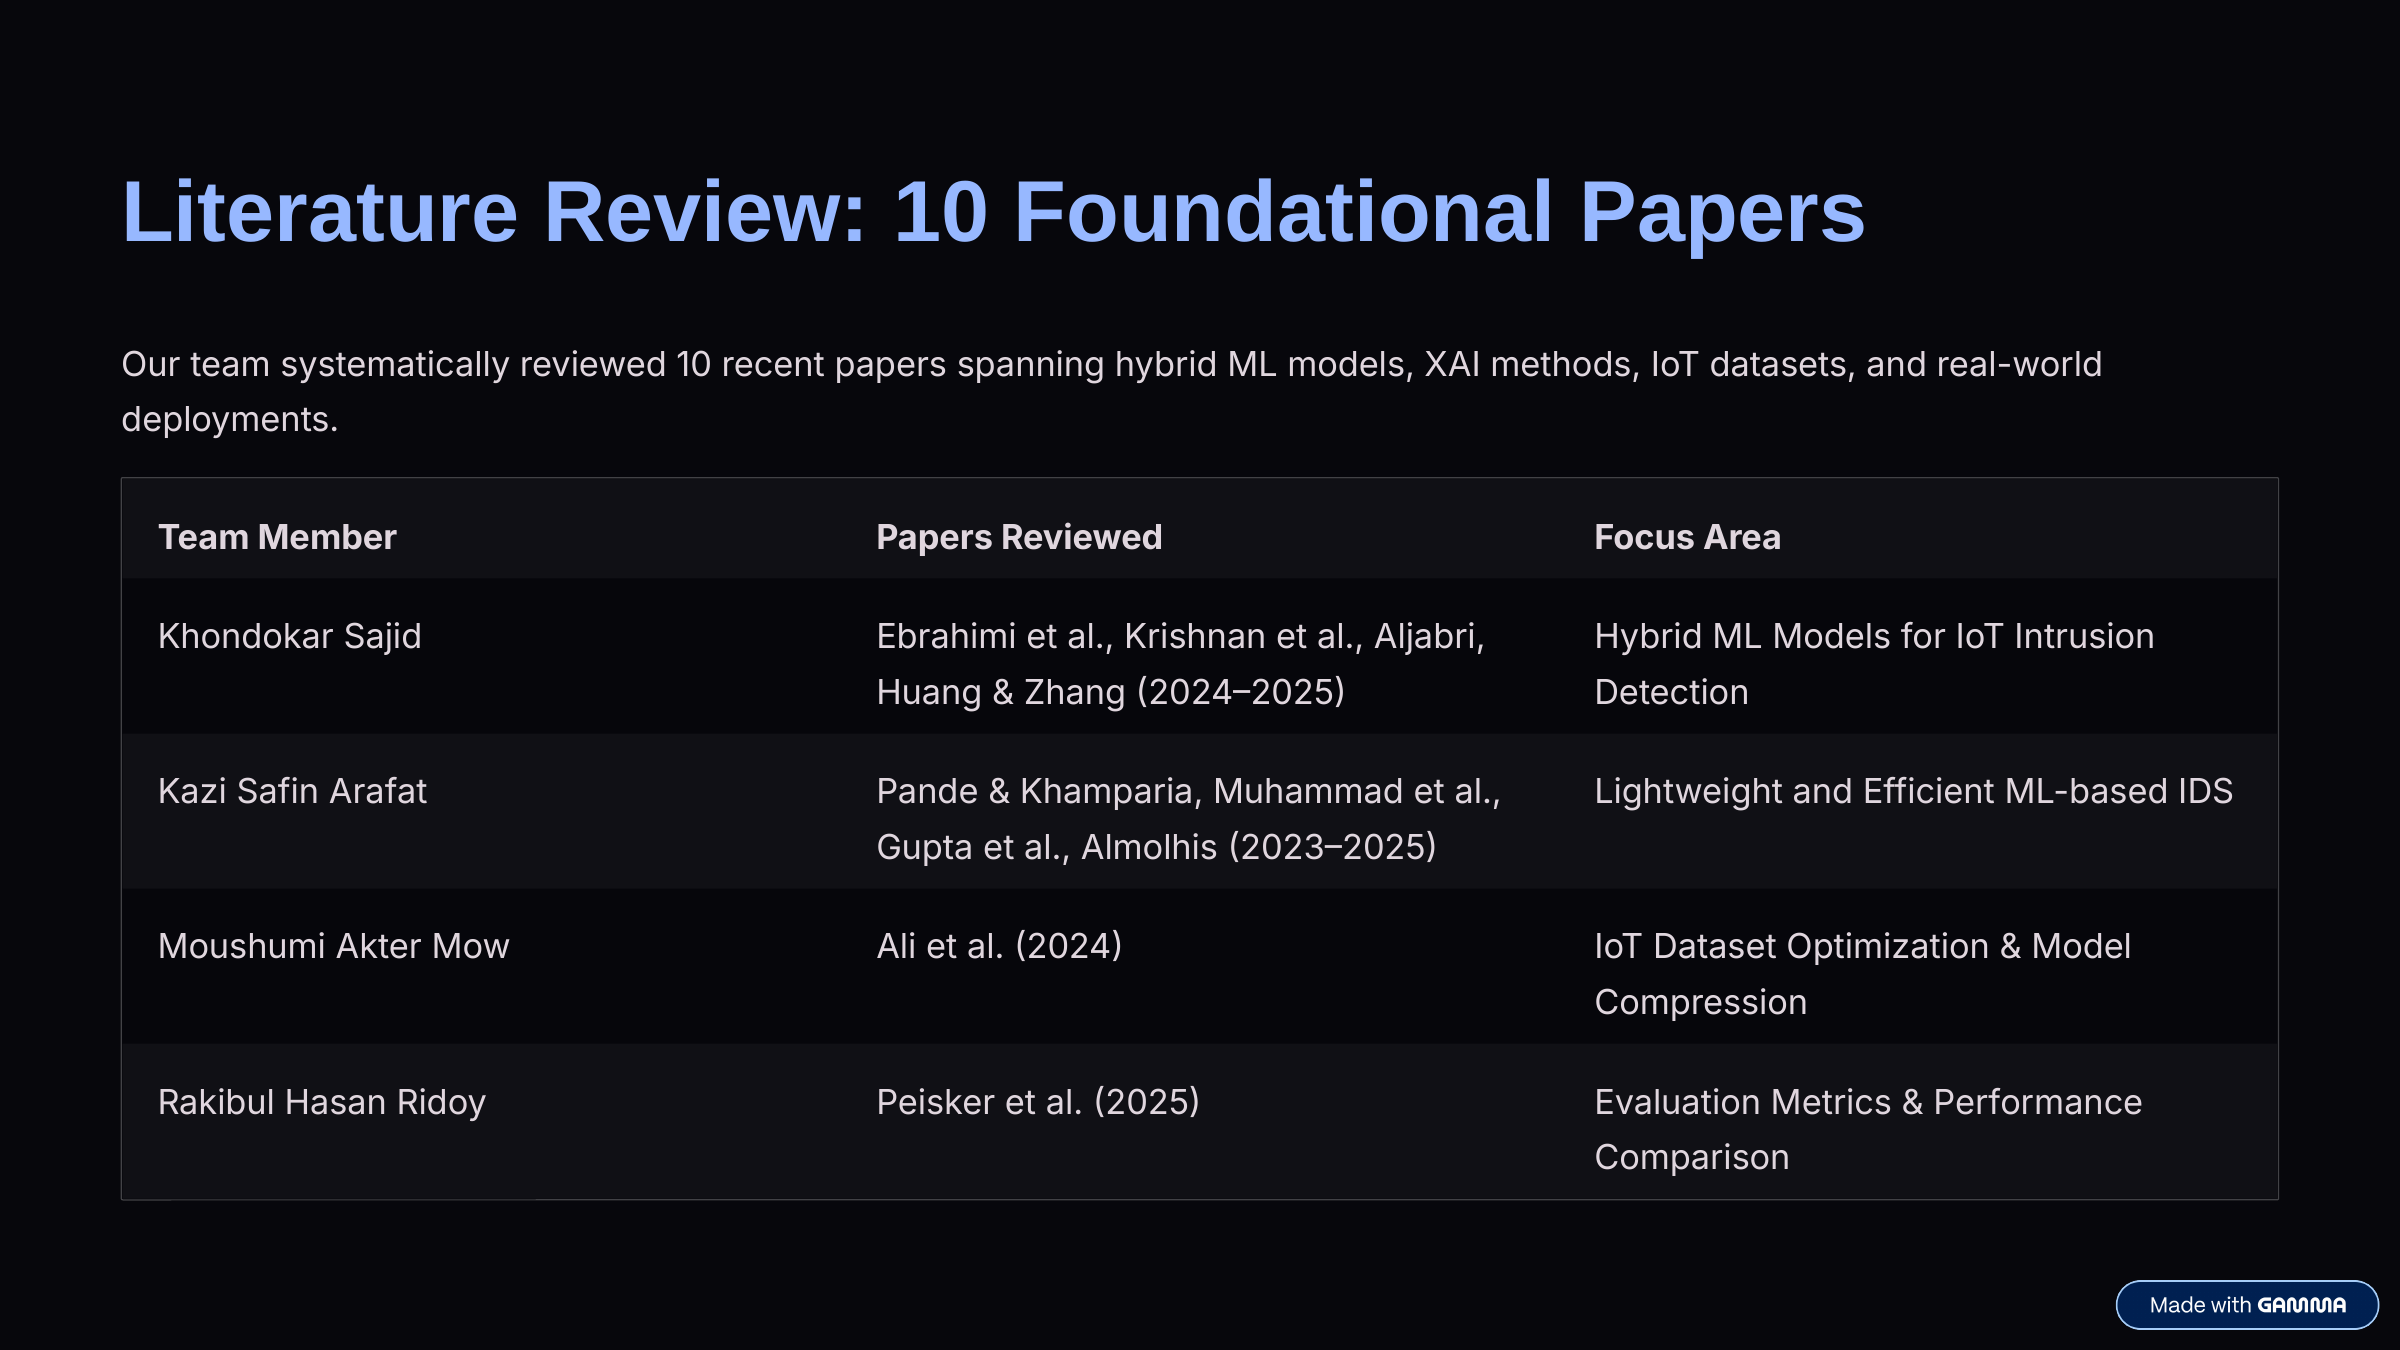

Literature Review: 10 Foundational Papers
Our team systematically reviewed 10 recent papers spanning hybrid ML models, XAI methods, IoT datasets, and real-world deployments.

Team Member
Papers Reviewed
Focus Area

Khondokar Sajid
Ebrahimi et al., Krishnan et al., Aljabri, Huang & Zhang (2024–2025)
Hybrid ML Models for IoT Intrusion Detection

Kazi Safin Arafat
Pande & Khamparia, Muhammad et al., Gupta et al., Almolhis (2023–2025)
Lightweight and Efficient ML-based IDS

Moushumi Akter Mow
Ali et al. (2024)
IoT Dataset Optimization & Model Compression

Rakibul Hasan Ridoy
Peisker et al. (2025)
Evaluation Metrics & Performance Comparison